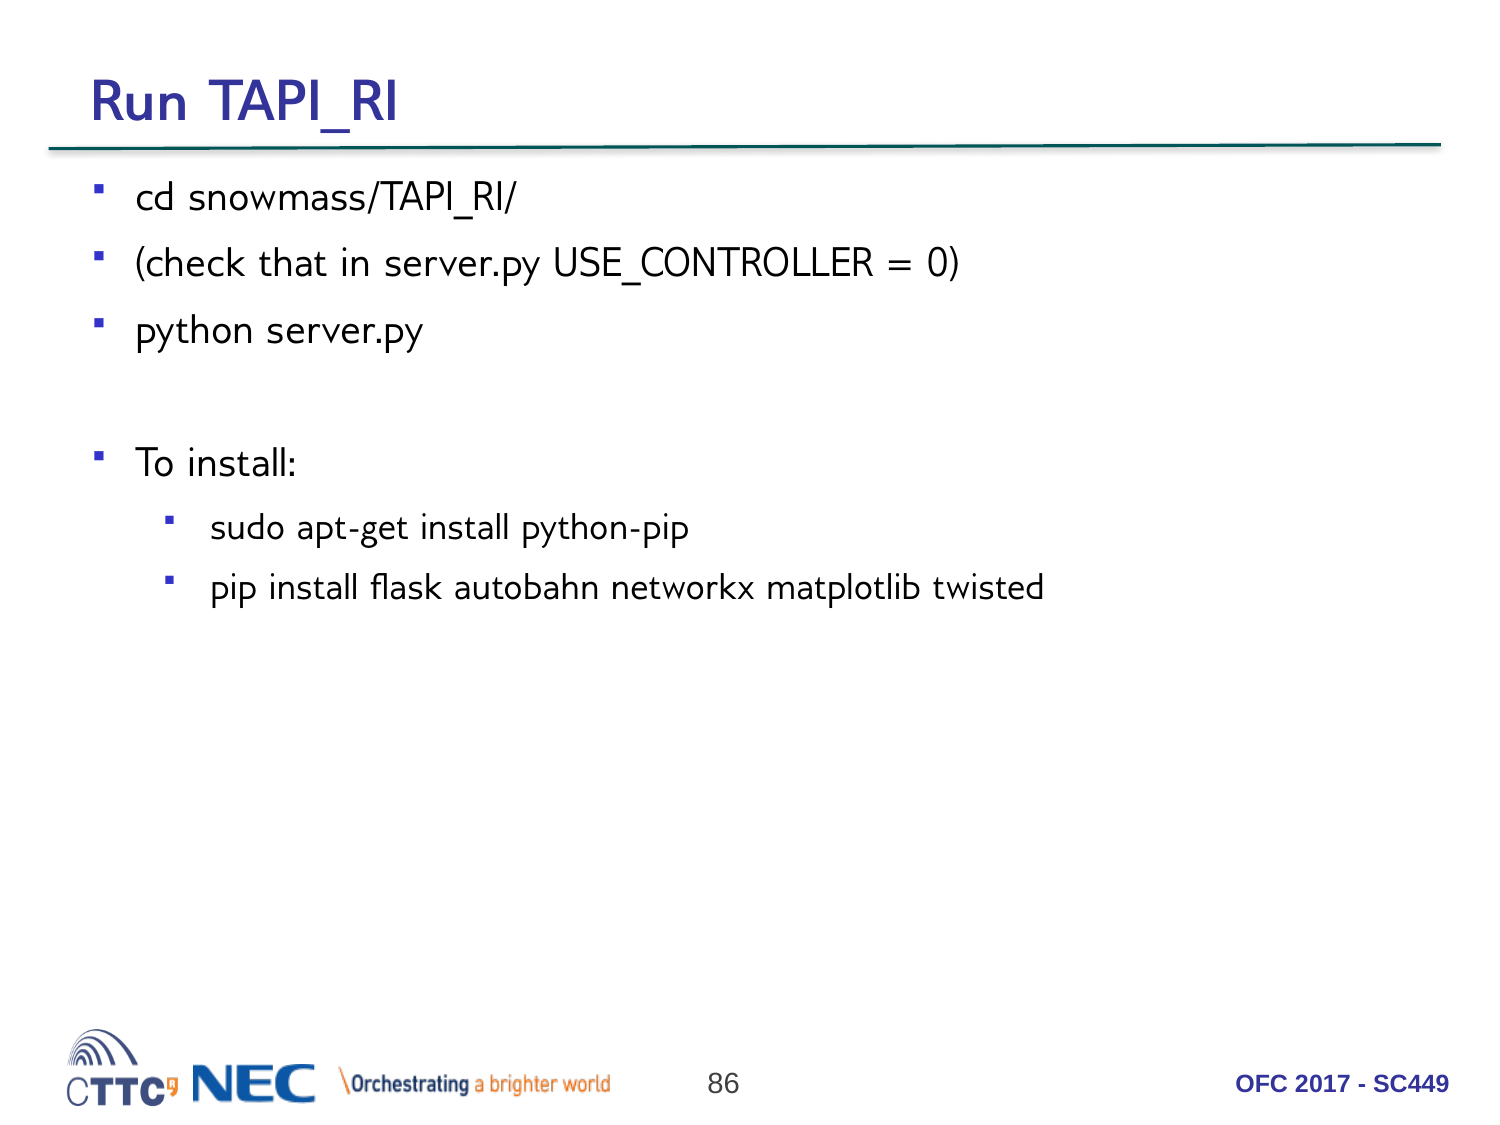

# Run TAPI_RI
cd snowmass/TAPI_RI/
(check that in server.py USE_CONTROLLER = 0)
python server.py

To install:
sudo apt-get install python-pip
pip install flask autobahn networkx matplotlib twisted

86
OFC 2017 - SC449